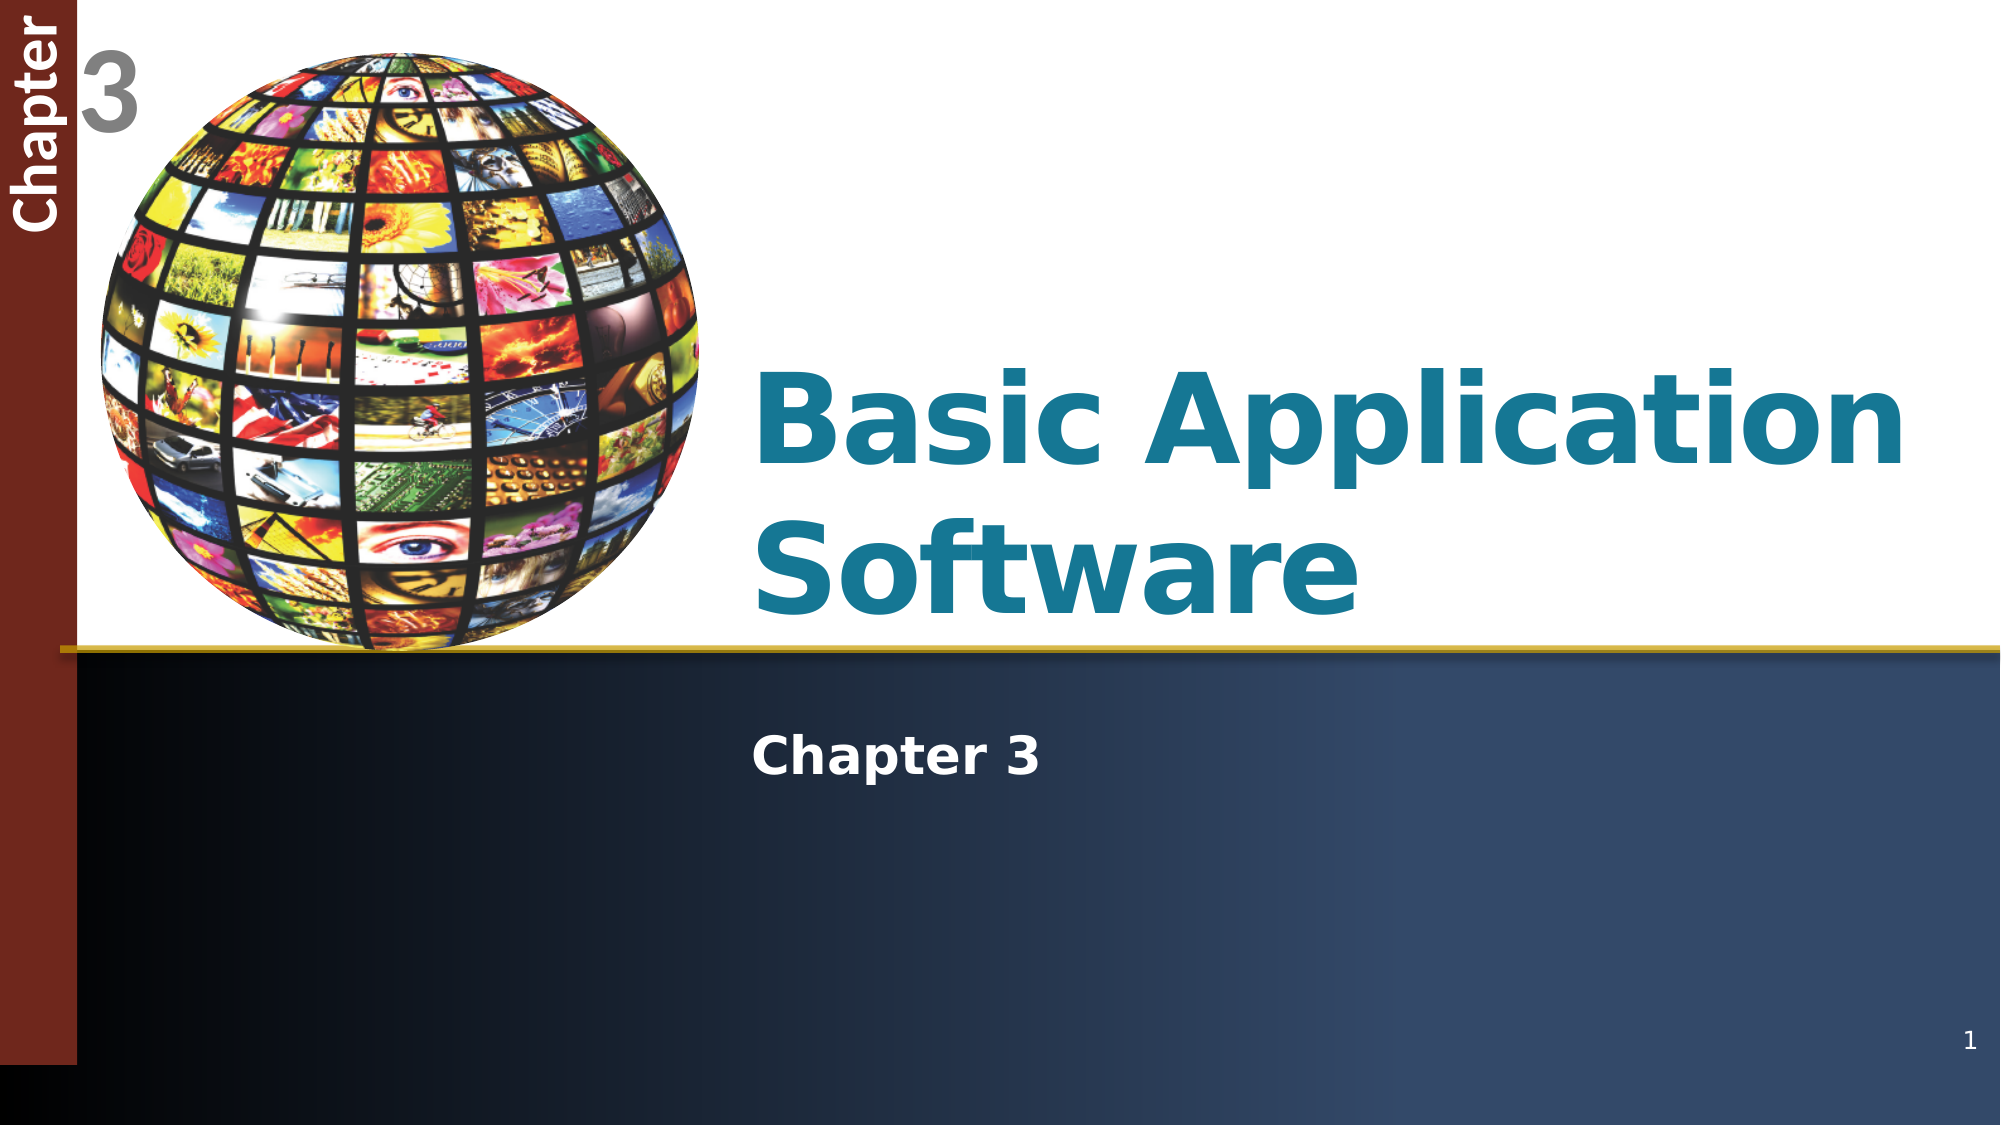

3
# Basic Application Software
Chapter 3
1